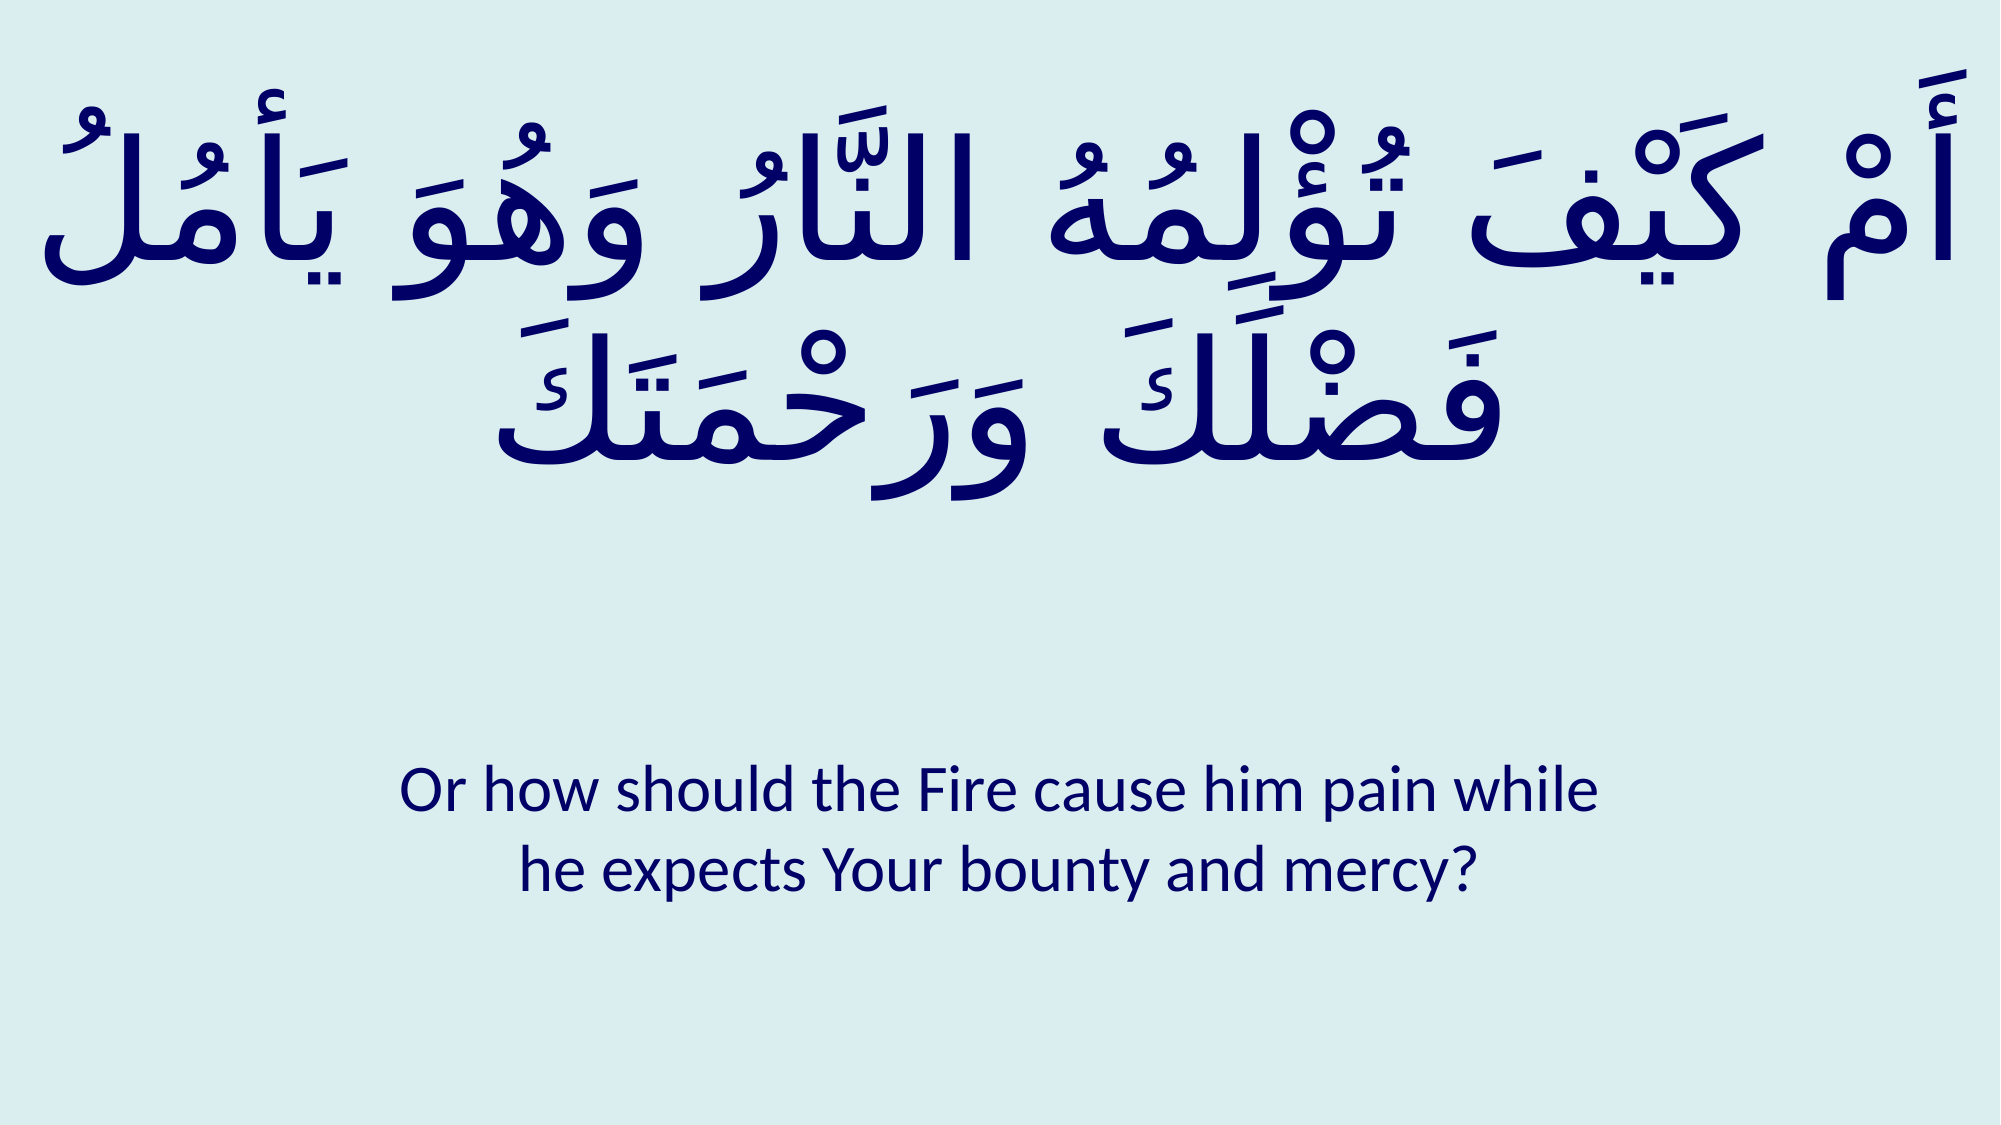

# أَمْ كَیْفَ تُؤْلِمُهُ النَّارُ وَهُوَ يَأمُلُ فَضْلَكَ وَرَحْمَتَكَ
Or how should the Fire cause him pain while he expects Your bounty and mercy?